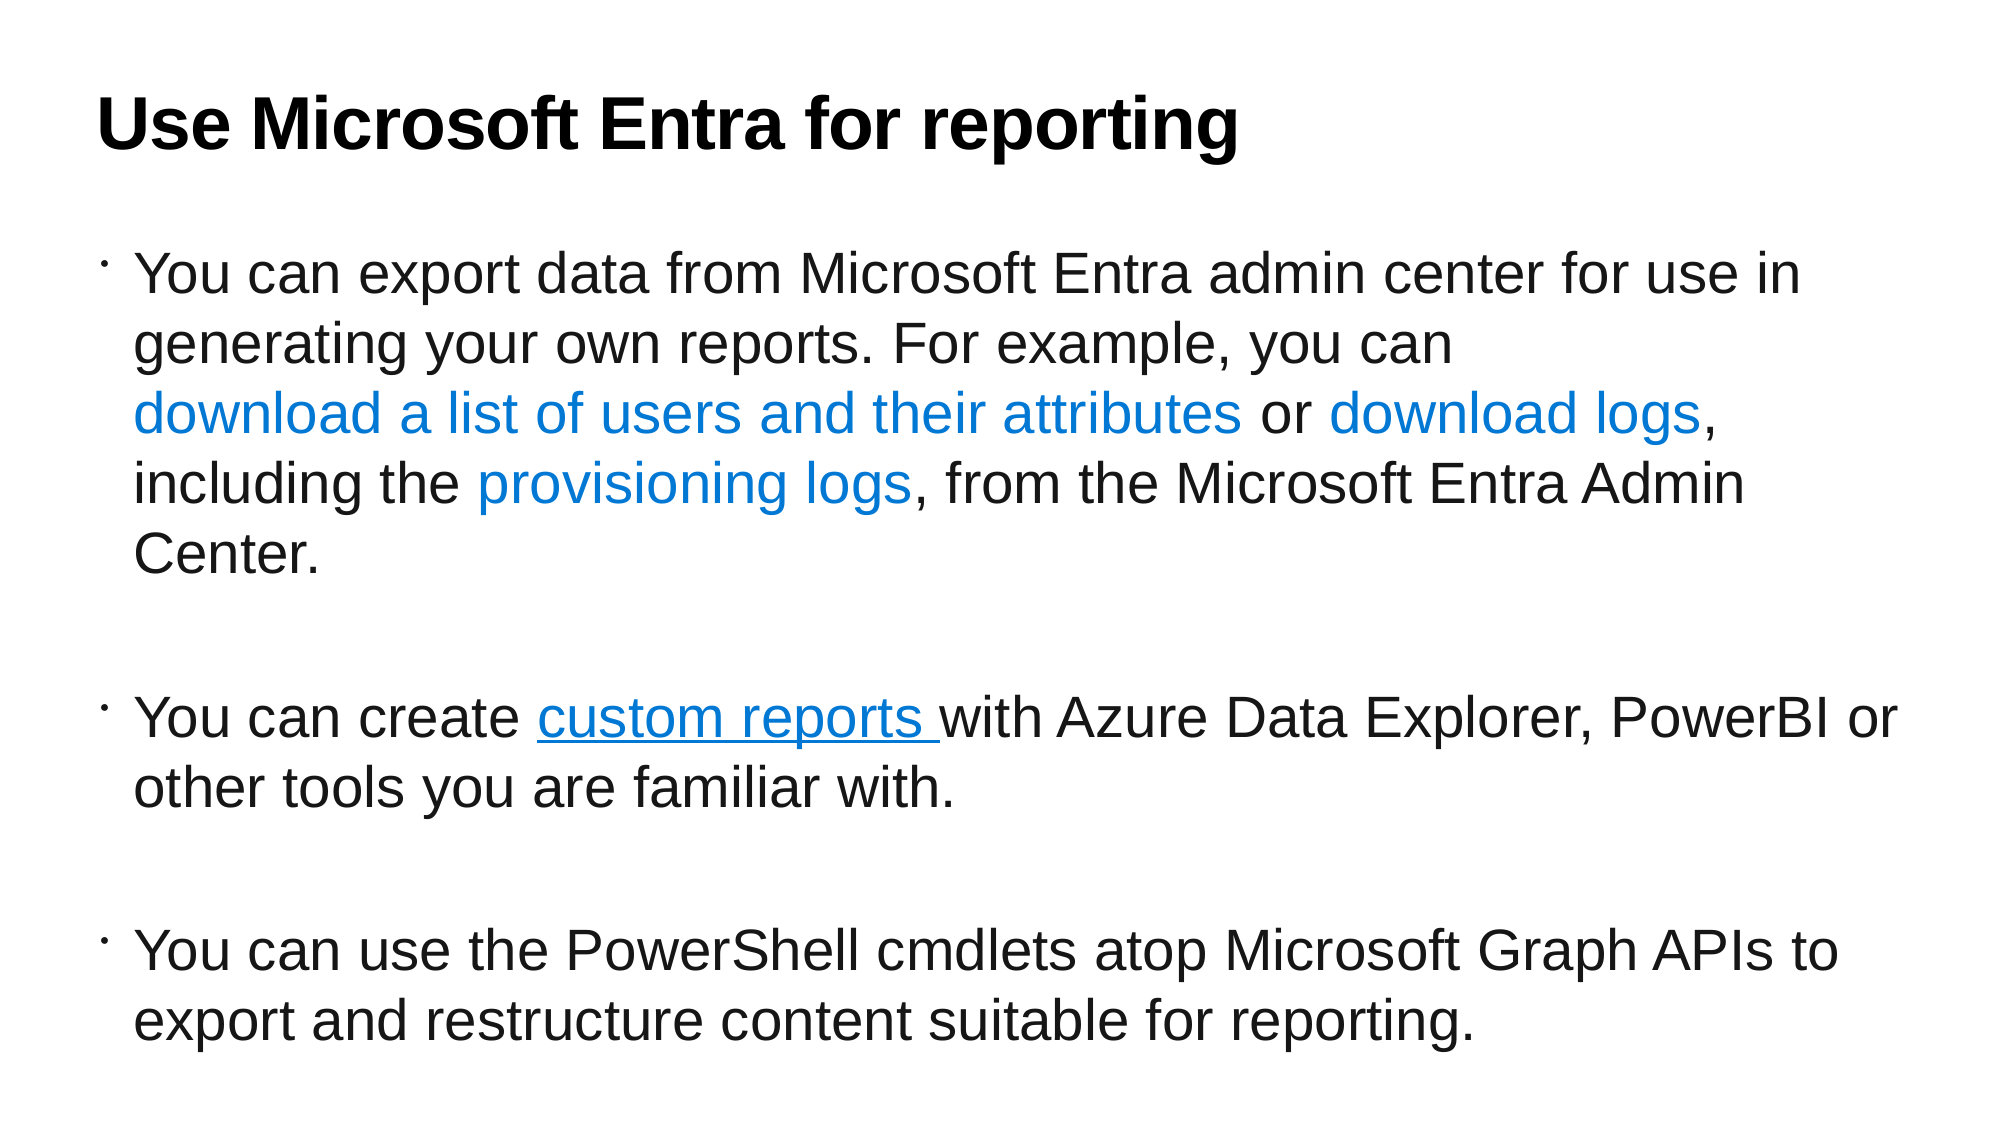

# Use Microsoft Entra for reporting
You can export data from Microsoft Entra admin center for use in generating your own reports. For example, you can download a list of users and their attributes or download logs, including the provisioning logs, from the Microsoft Entra Admin Center.

You can create custom reports with Azure Data Explorer, PowerBI or other tools you are familiar with.

You can use the PowerShell cmdlets atop Microsoft Graph APIs to export and restructure content suitable for reporting.